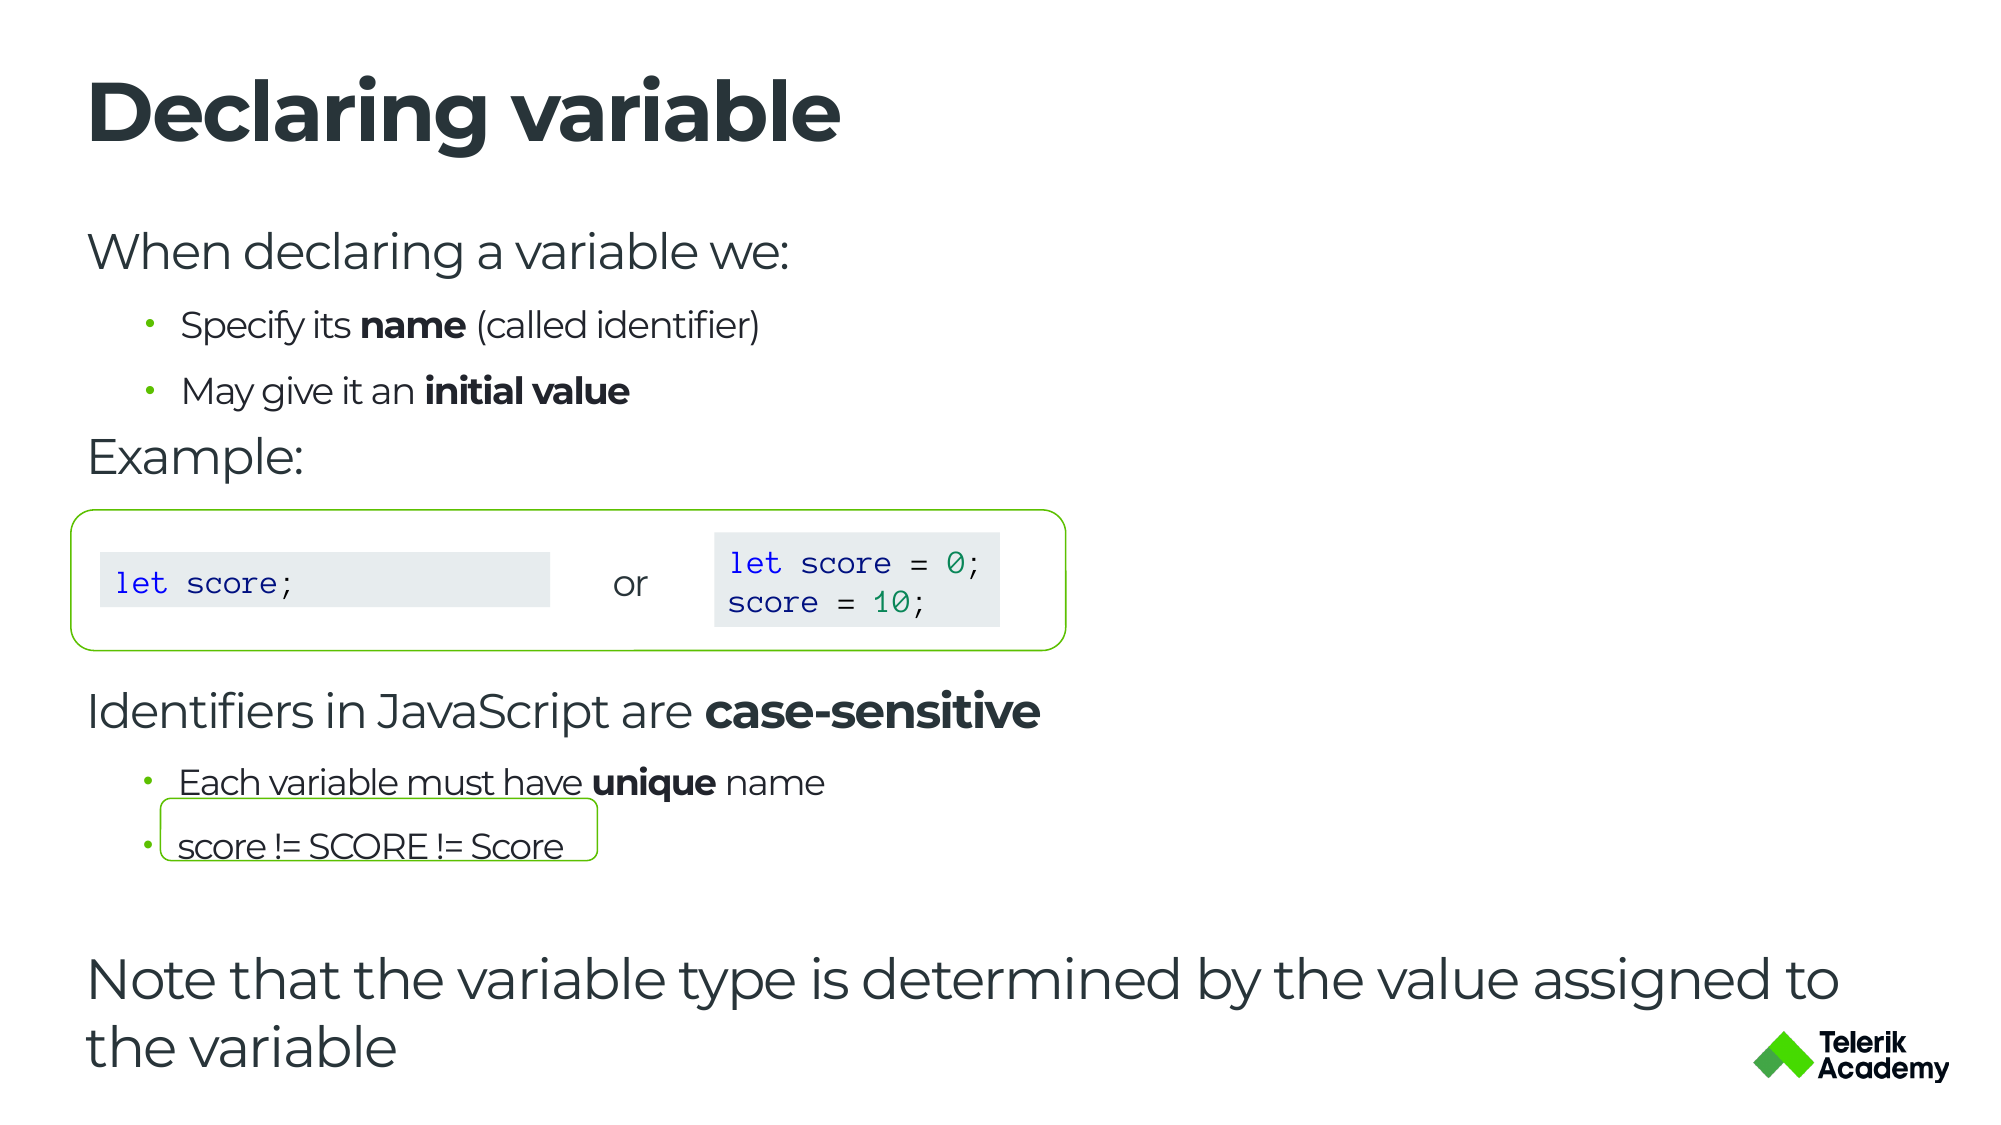

# Declaring variable
When declaring a variable we:
Specify its name (called identifier)
May give it an initial value
Example:

let score = 0;
score = 10;
let score;
or
Identifiers in JavaScript are case-sensitive
Each variable must have unique name
score != SCORE != Score

Note that the variable type is determined by the value assigned to the variable